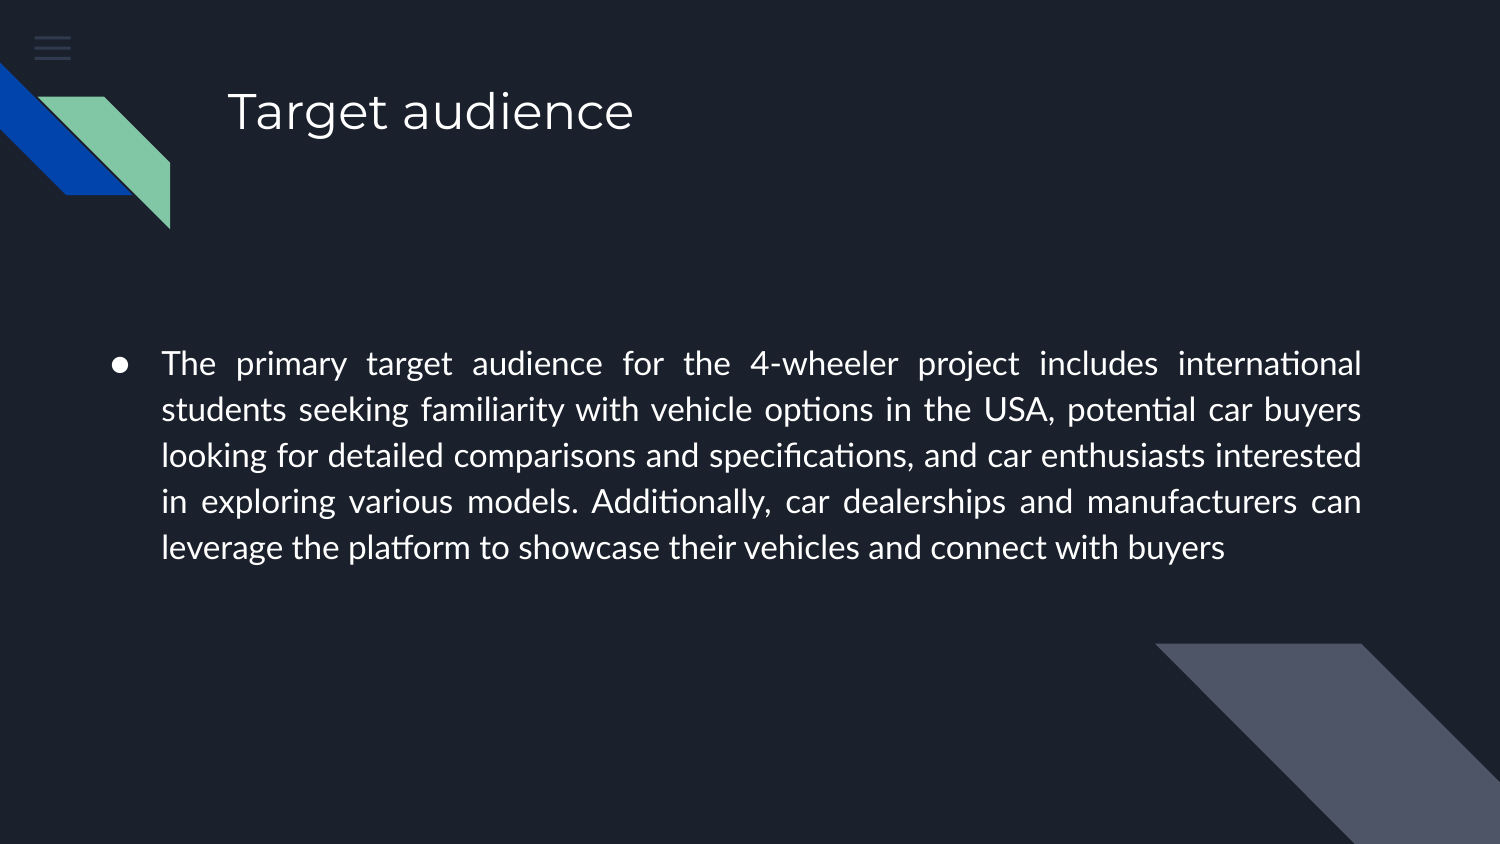

# Target audience
The primary target audience for the 4-wheeler project includes international students seeking familiarity with vehicle options in the USA, potential car buyers looking for detailed comparisons and specifications, and car enthusiasts interested in exploring various models. Additionally, car dealerships and manufacturers can leverage the platform to showcase their vehicles and connect with buyers